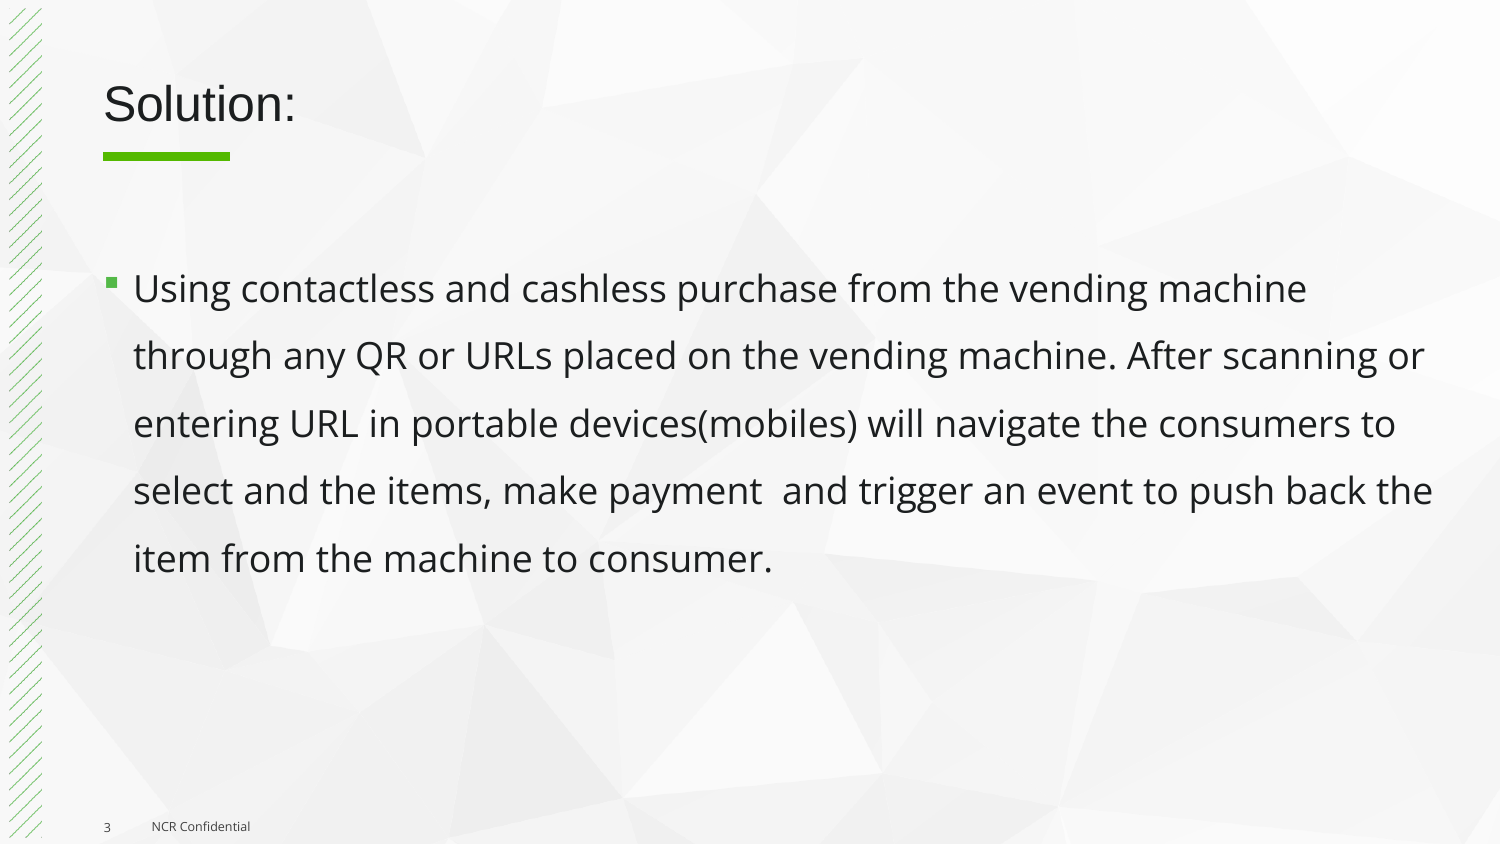

# Solution:
Using contactless and cashless purchase from the vending machine through any QR or URLs placed on the vending machine. After scanning or entering URL in portable devices(mobiles) will navigate the consumers to select and the items, make payment  and trigger an event to push back the item from the machine to consumer.
3
NCR Confidential